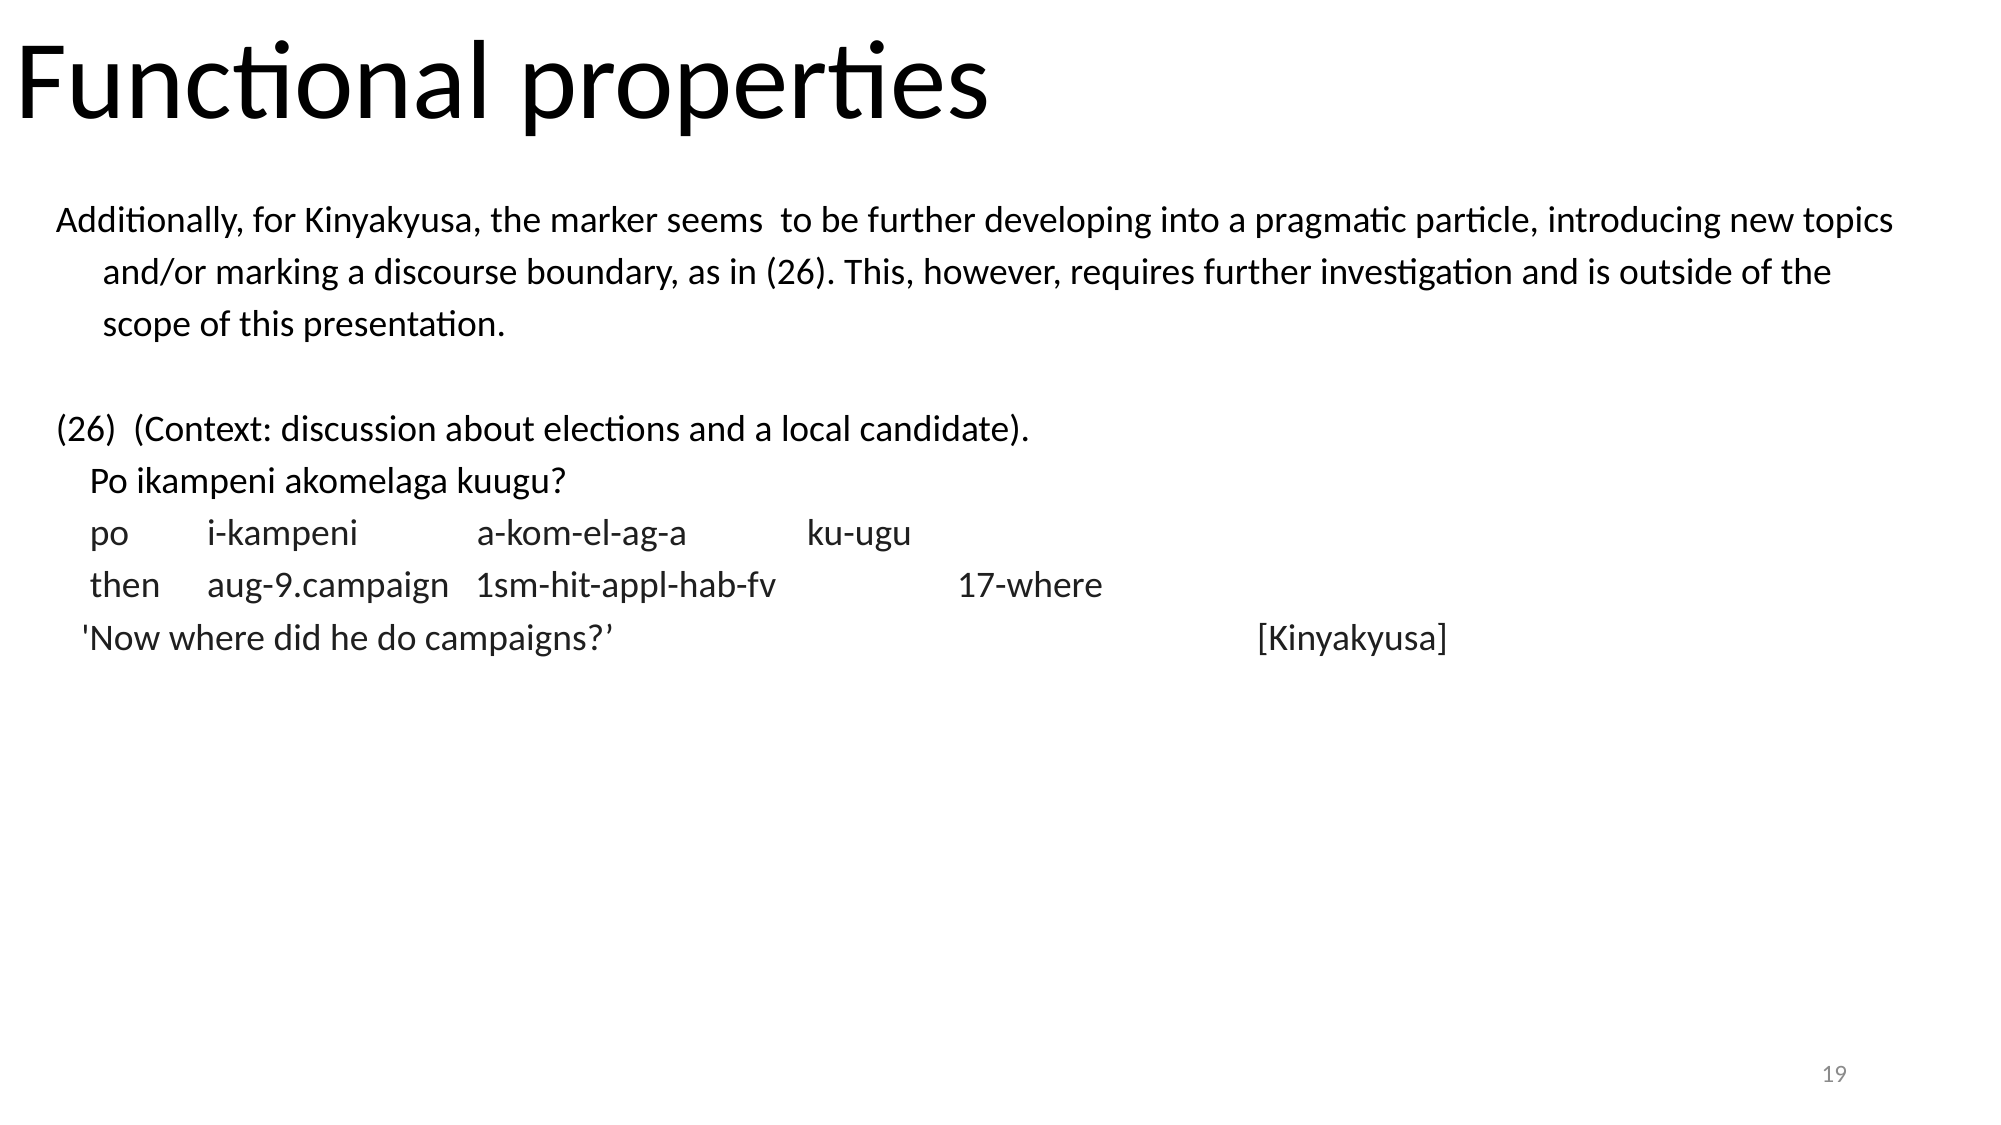

Functional properties
Additionally, for Kinyakyusa, the marker seems  to be further developing into a pragmatic particle, introducing new topics and/or marking a discourse boundary, as in (26). This, however, requires further investigation and is outside of the scope of this presentation.

(26)  (Context: discussion about elections and a local candidate).
    Po ikampeni akomelaga kuugu?
    po      	i-kampeni              a-kom-el-ag-a            	ku-ugu
    then   	aug-9.campaign   1sm-hit-appl-hab-fv    	17-where
   'Now where did he do campaigns?’                                                                      	[Kinyakyusa]

19